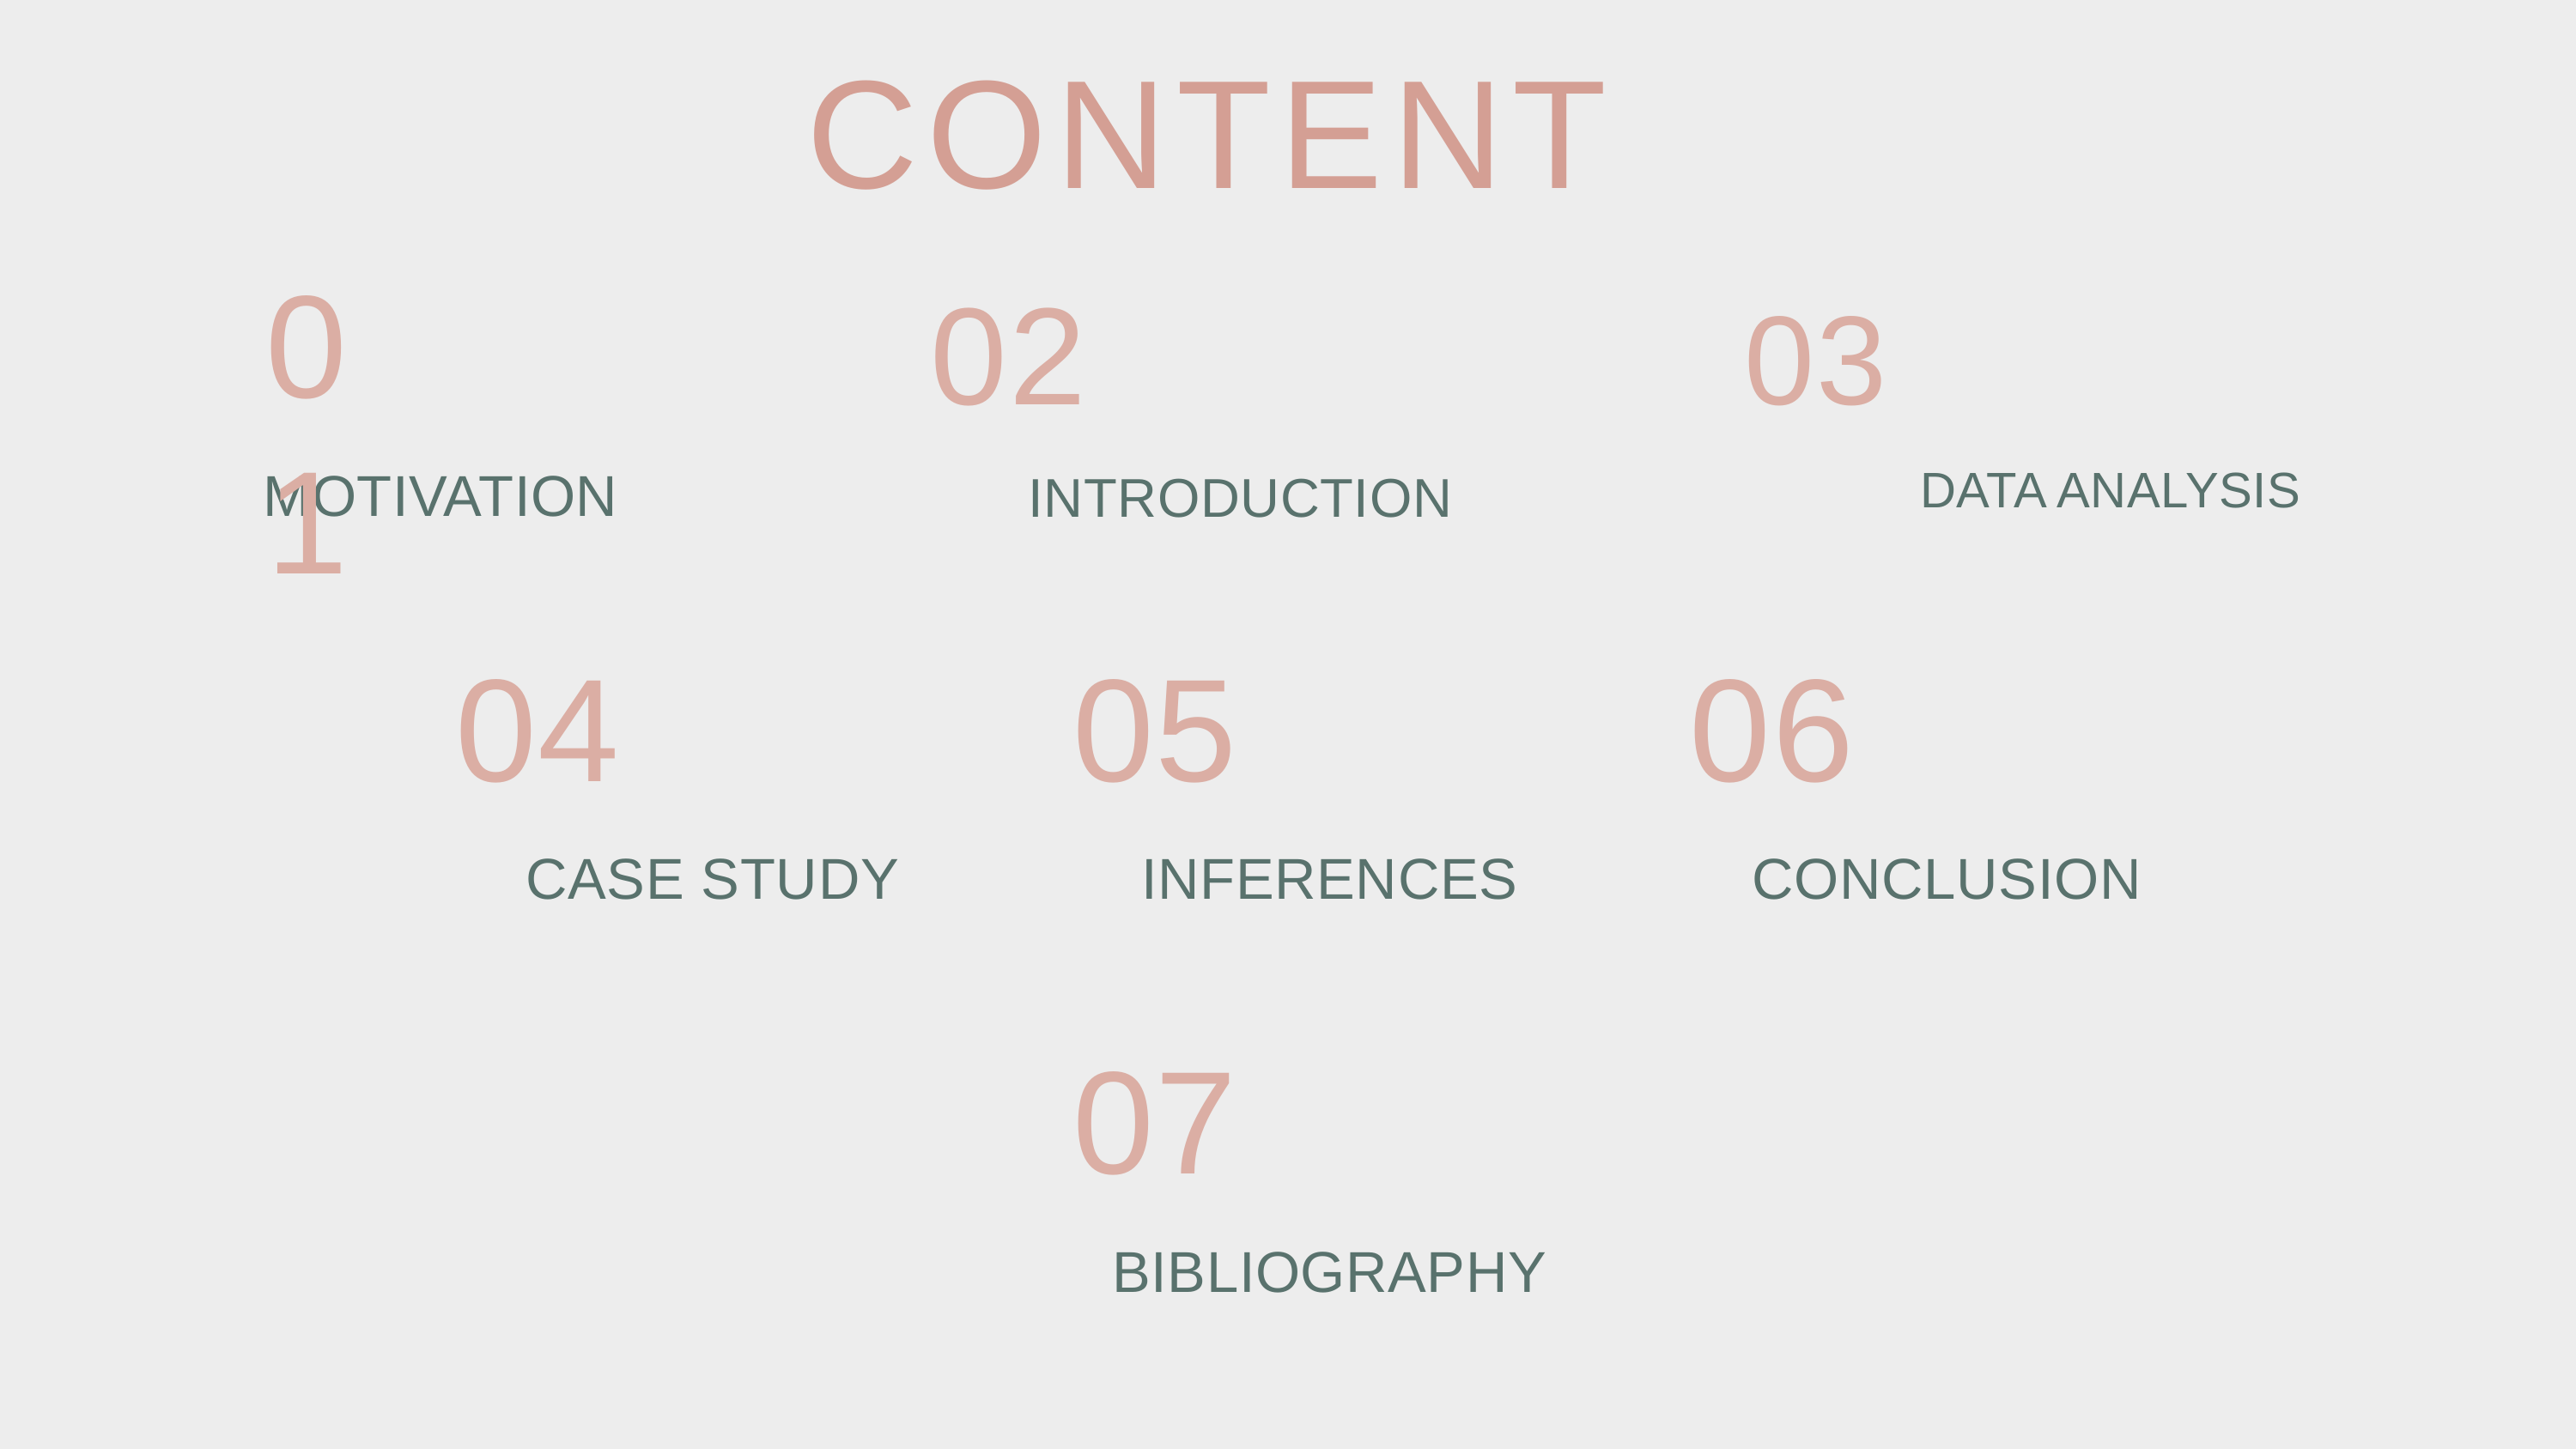

CONTENT
01
MOTIVATION
02
INTRODUCTION
03
DATA ANALYSIS
04
CASE STUDY
05
INFERENCES
06
CONCLUSION
07
BIBLIOGRAPHY